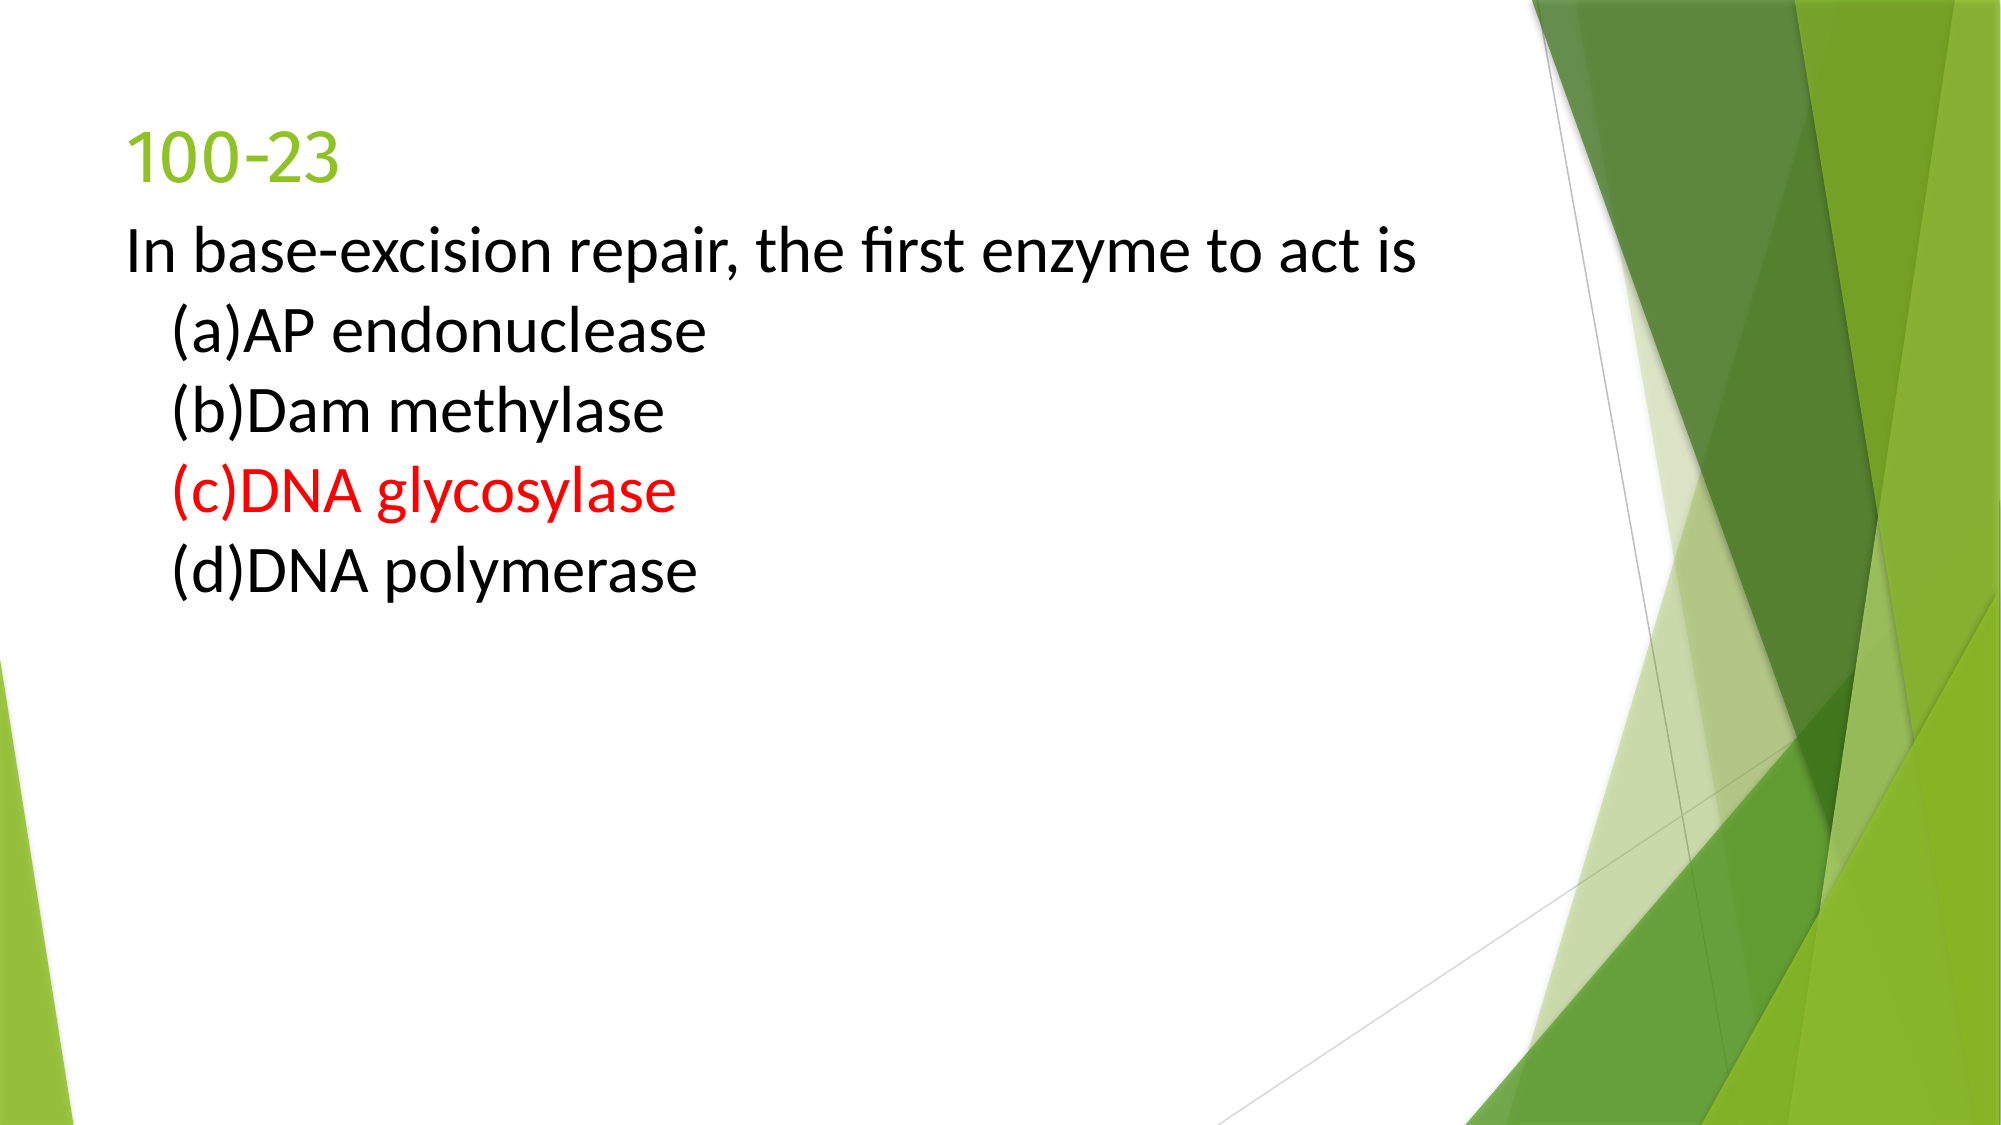

# 100-23
In base-excision repair, the first enzyme to act is
   (a)AP endonuclease
   (b)Dam methylase
   (c)DNA glycosylase
   (d)DNA polymerase